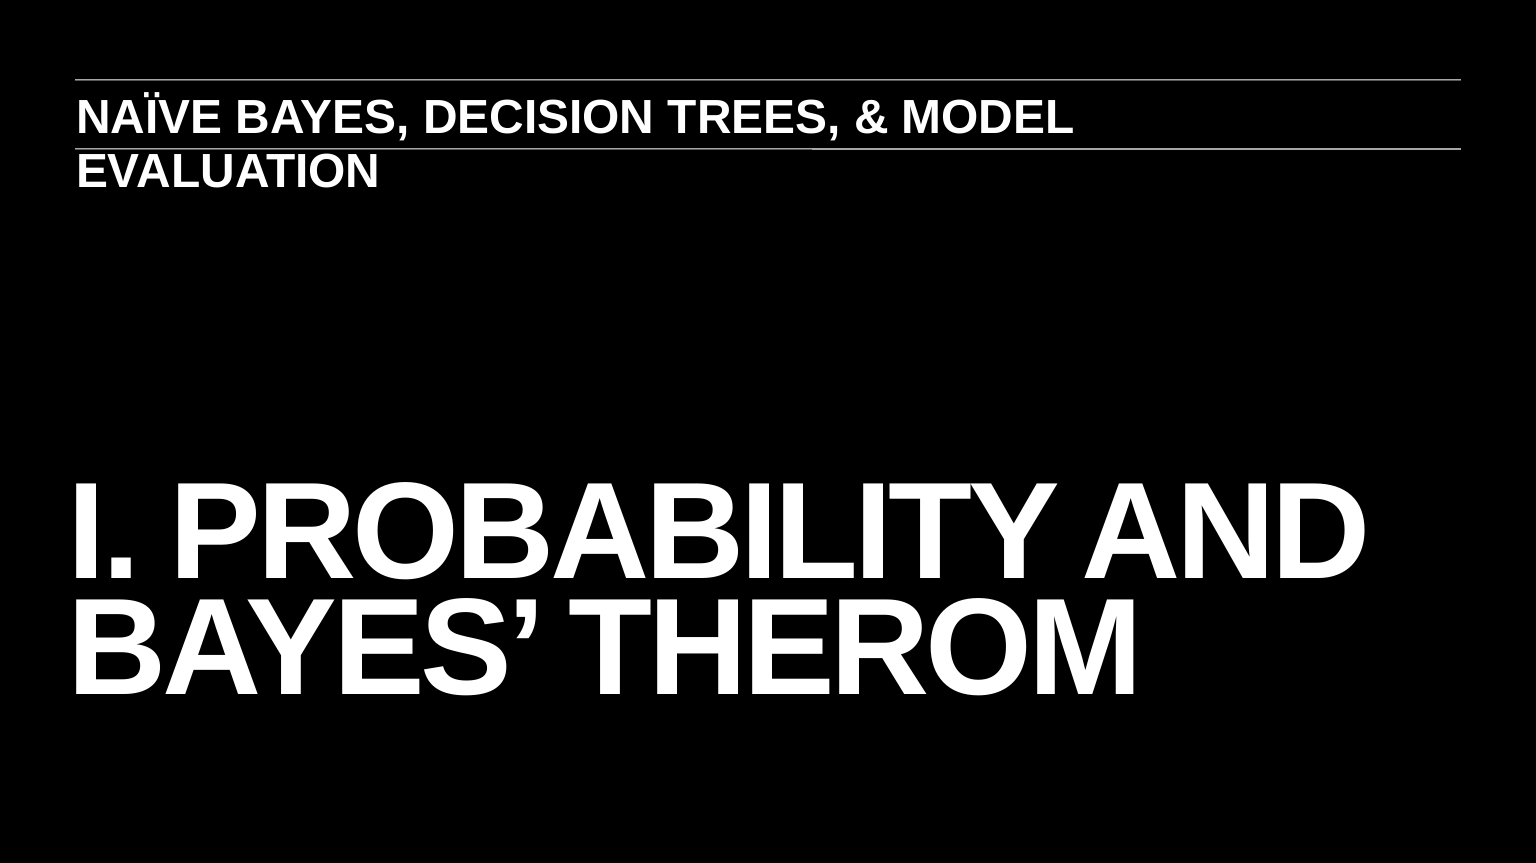

NAÏVE BAYES, DECISION TREES, & MODEL EVALUATION
# I. PROBABILITY AND BAYES’ THEROM